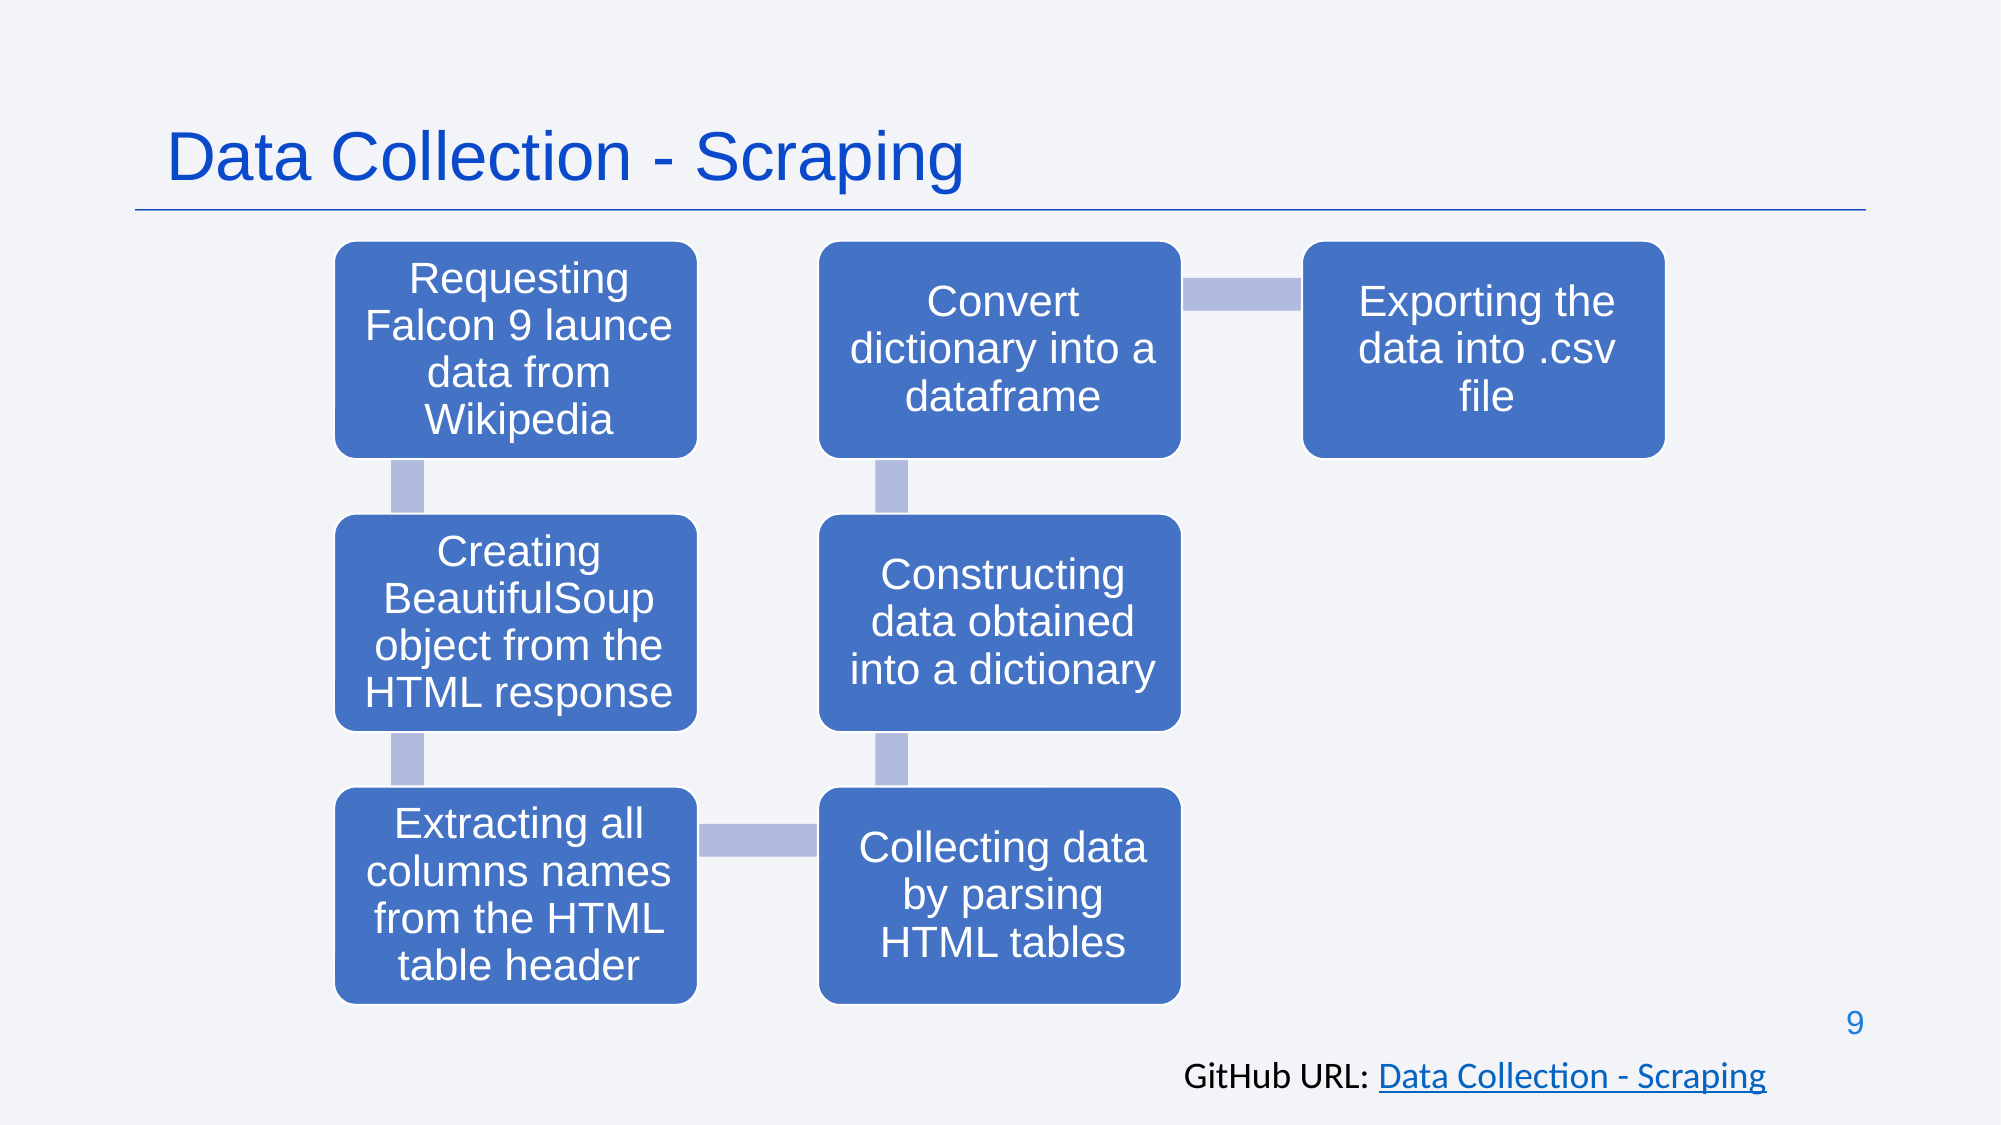

Data Collection - Scraping
Requesting Falcon 9 launce data from Wikipedia
Creating BeautifulSoup object from the HTML response
Extracting all columns names from the HTML table header
Collecting data by parsing HTML tables
Constructing data obtained into a dictionary
Convert dictionary into a dataframe
Exporting the data into .csv file
9
GitHub URL: Data Collection - Scraping